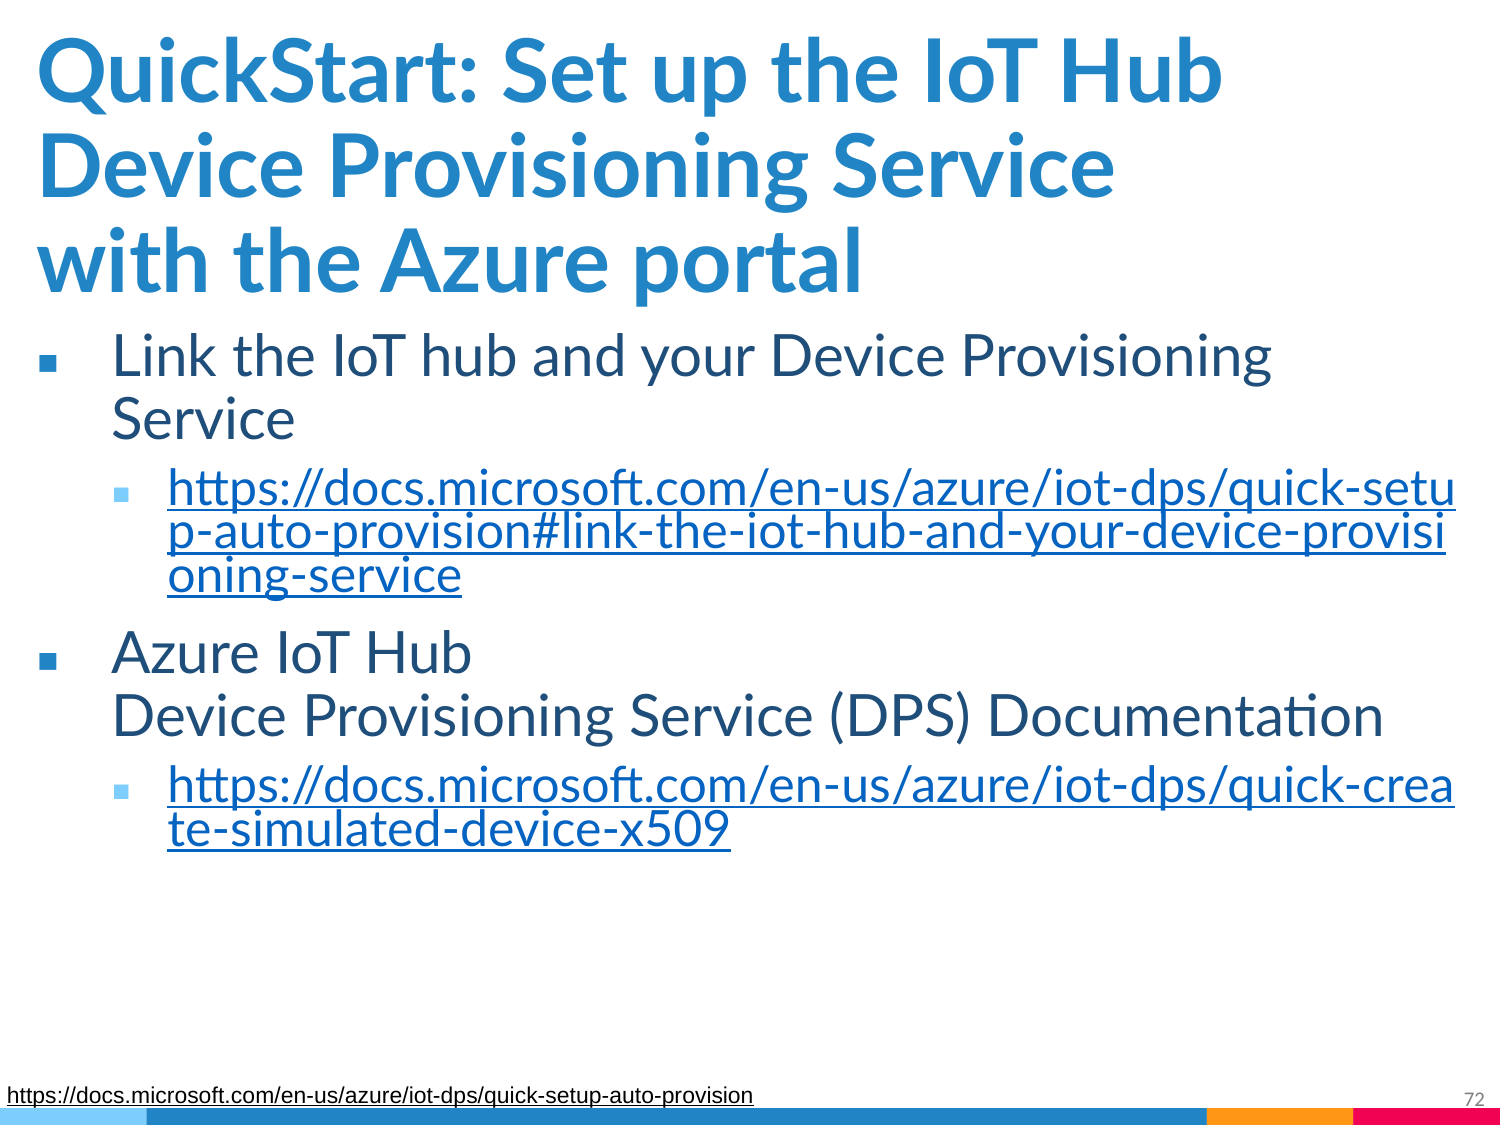

# QuickStart: Set up the IoT Hub Device Provisioning Service with the Azure portal
Link the IoT hub and your Device Provisioning Service
https://docs.microsoft.com/en-us/azure/iot-dps/quick-setup-auto-provision#link-the-iot-hub-and-your-device-provisioning-service
Azure IoT Hub
Device Provisioning Service (DPS) Documentation
https://docs.microsoft.com/en-us/azure/iot-dps/quick-create-simulated-device-x509

https://docs.microsoft.com/en-us/azure/iot-dps/quick-setup-auto-provision
72